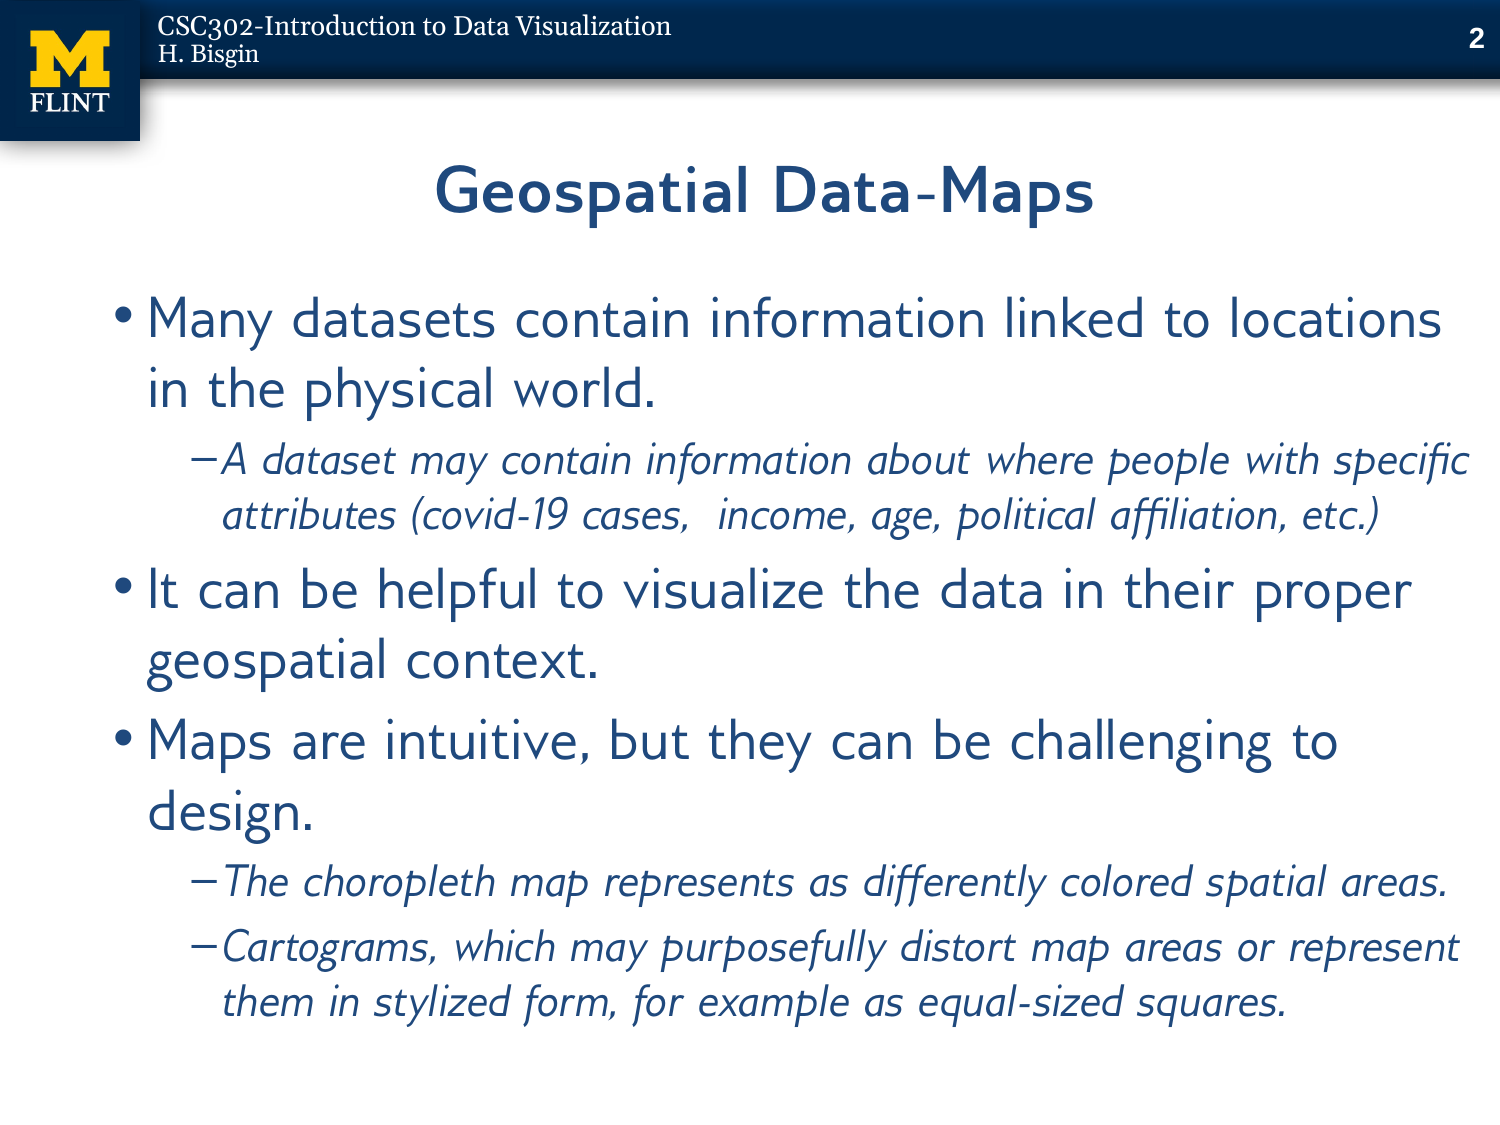

2
# Geospatial Data-Maps
Many datasets contain information linked to locations in the physical world.
A dataset may contain information about where people with specific attributes (covid-19 cases,  income, age, political affiliation, etc.)
It can be helpful to visualize the data in their proper geospatial context.
Maps are intuitive, but they can be challenging to design.
The choropleth map represents as differently colored spatial areas.
Cartograms, which may purposefully distort map areas or represent them in stylized form, for example as equal-sized squares.